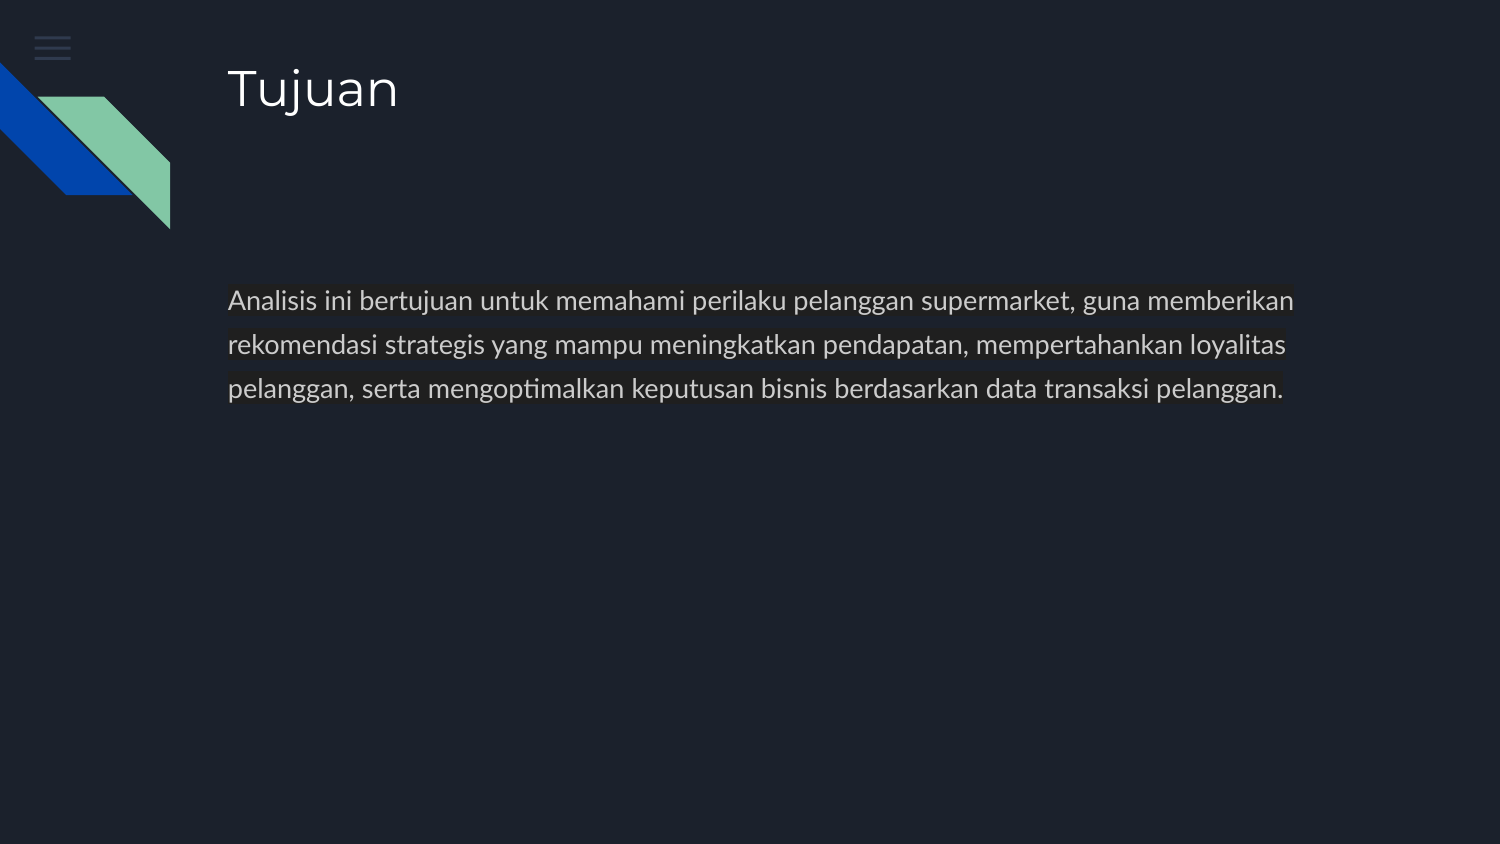

# Tujuan
Analisis ini bertujuan untuk memahami perilaku pelanggan supermarket, guna memberikan rekomendasi strategis yang mampu meningkatkan pendapatan, mempertahankan loyalitas pelanggan, serta mengoptimalkan keputusan bisnis berdasarkan data transaksi pelanggan.